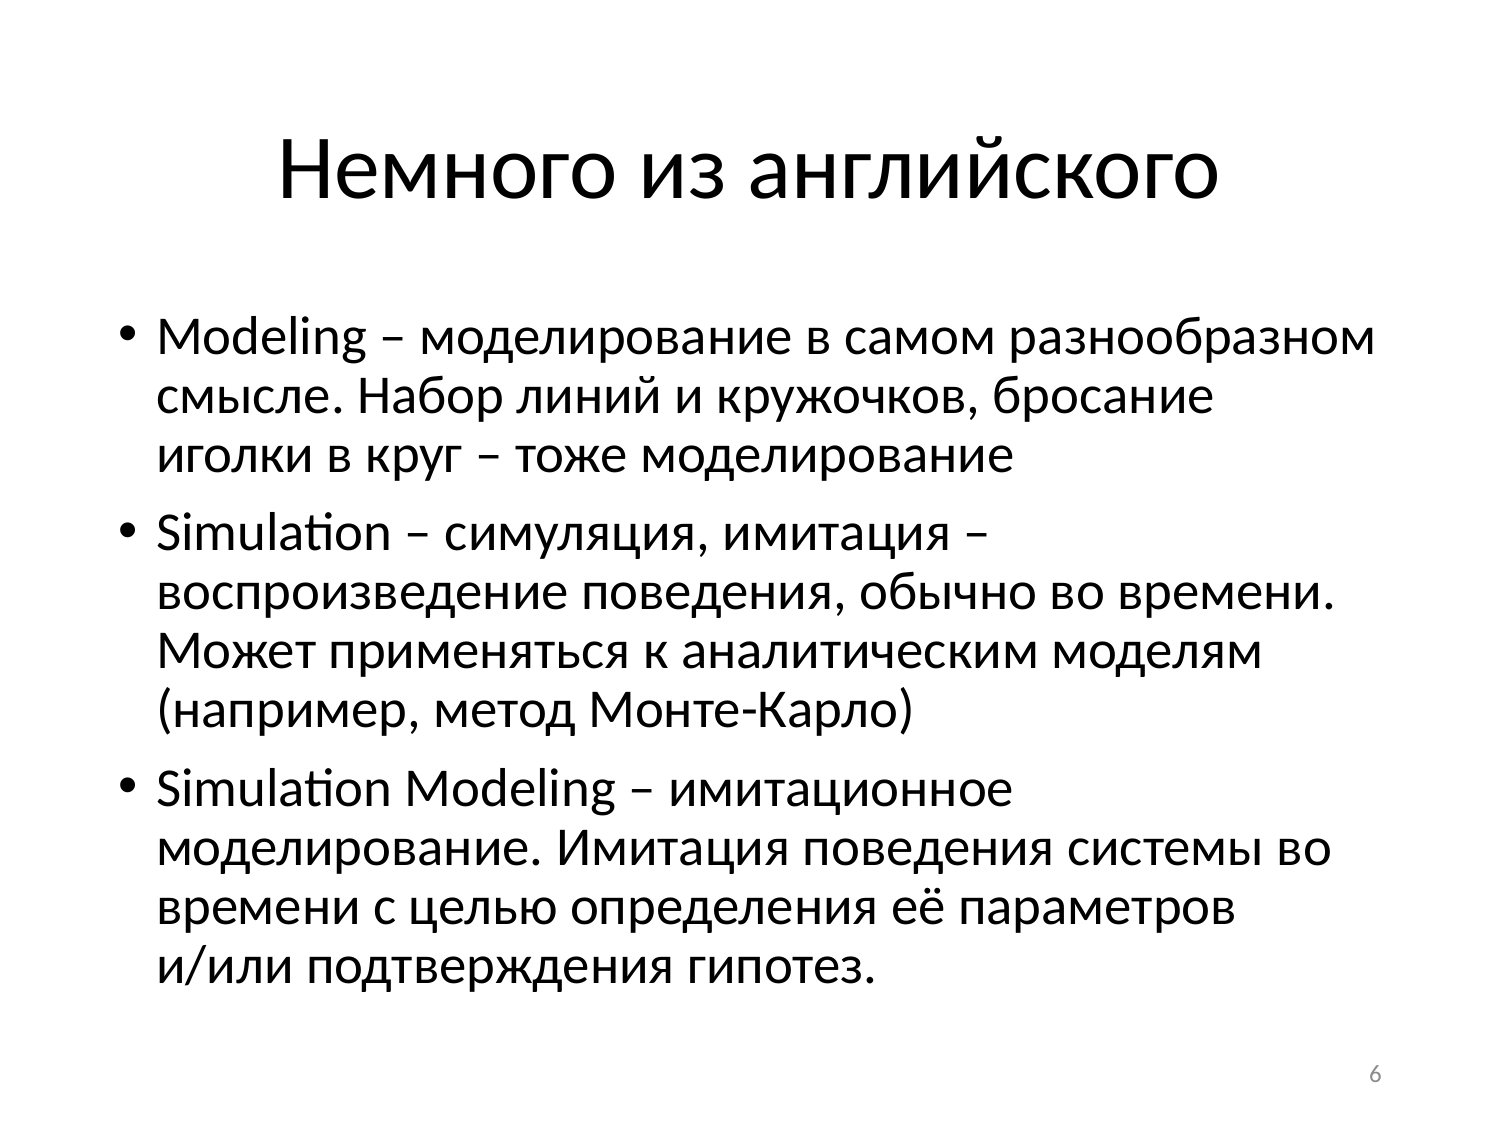

# Немного из английского
Modeling – моделирование в самом разнообразном смысле. Набор линий и кружочков, бросание иголки в круг – тоже моделирование
Simulation – симуляция, имитация – воспроизведение поведения, обычно во времени. Может применяться к аналитическим моделям (например, метод Монте-Карло)
Simulation Modeling – имитационное моделирование. Имитация поведения системы во времени с целью определения её параметров и/или подтверждения гипотез.
6